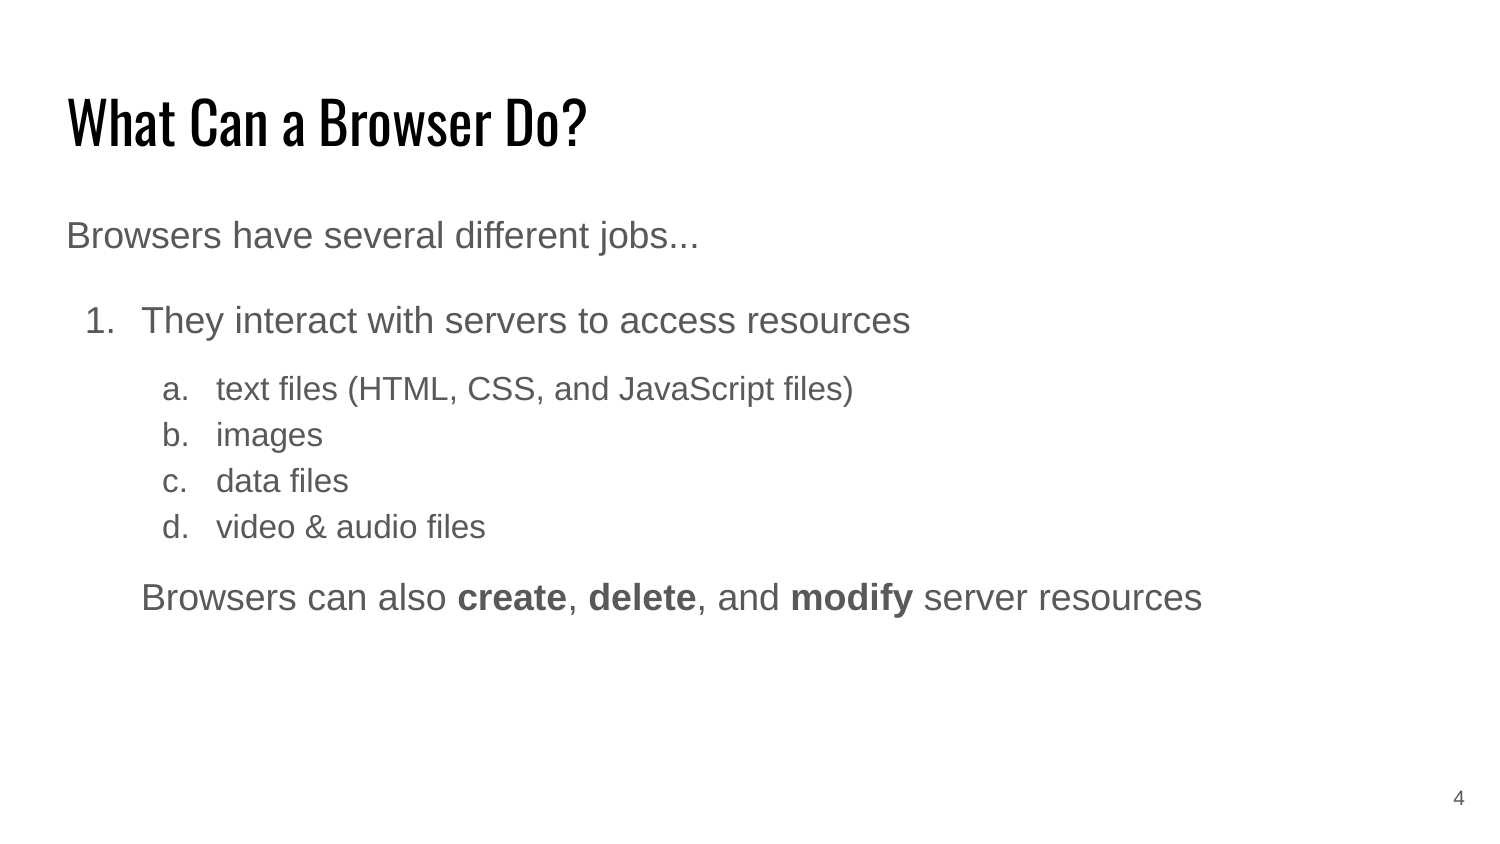

# What Can a Browser Do?
Browsers have several different jobs...
They interact with servers to access resources
text files (HTML, CSS, and JavaScript files)
images
data files
video & audio files
Browsers can also create, delete, and modify server resources

4